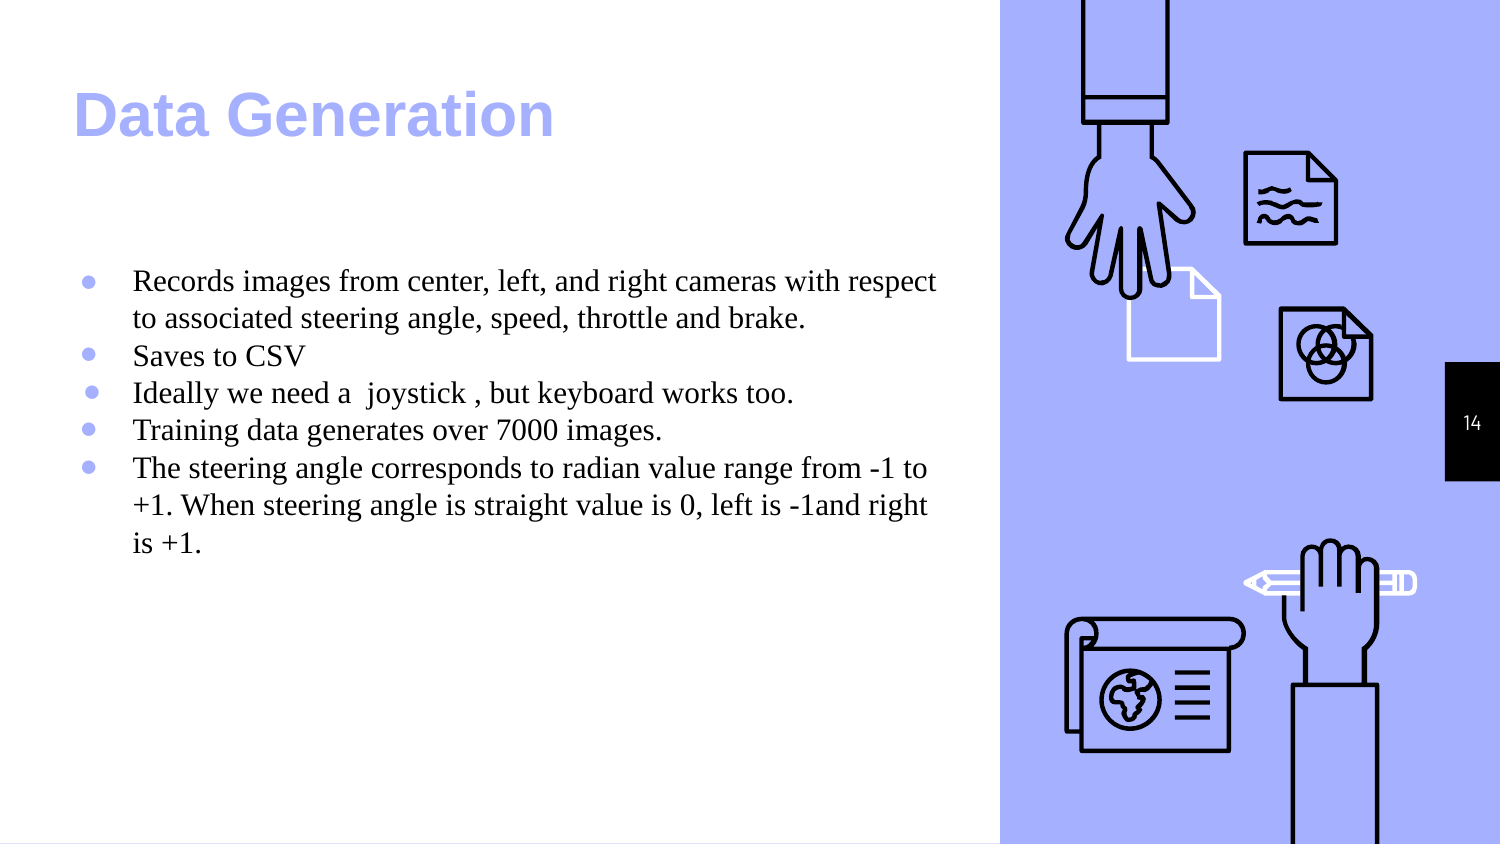

# Data Generation
Records images from center, left, and right cameras with respect to associated steering angle, speed, throttle and brake.
Saves to CSV
Ideally we need a  joystick , but keyboard works too.
Training data generates over 7000 images.
The steering angle corresponds to radian value range from -1 to +1. When steering angle is straight value is 0, left is -1and right is +1.
14